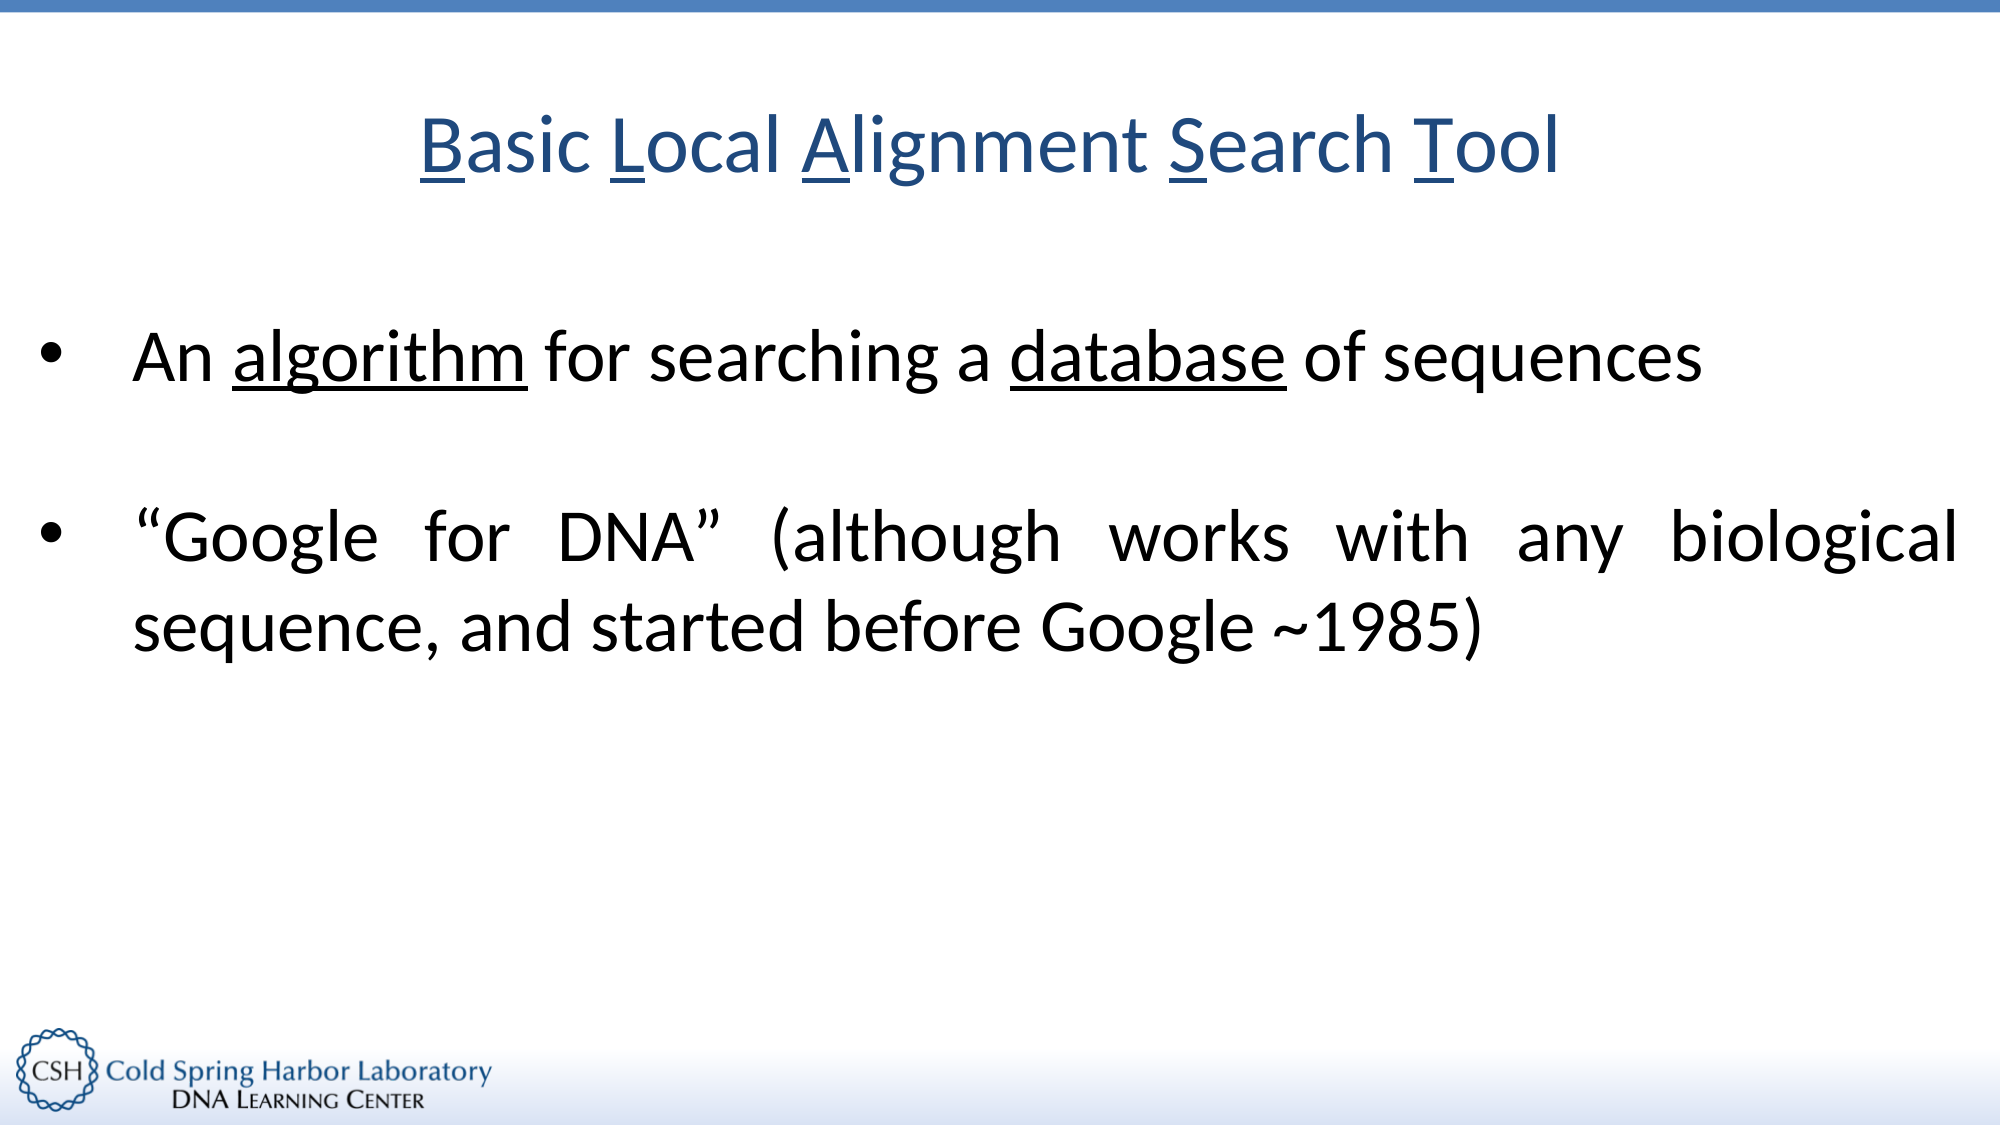

# Basic Local Alignment Search Tool
An algorithm for searching a database of sequences

“Google for DNA” (although works with any biological sequence, and started before Google ~1985)